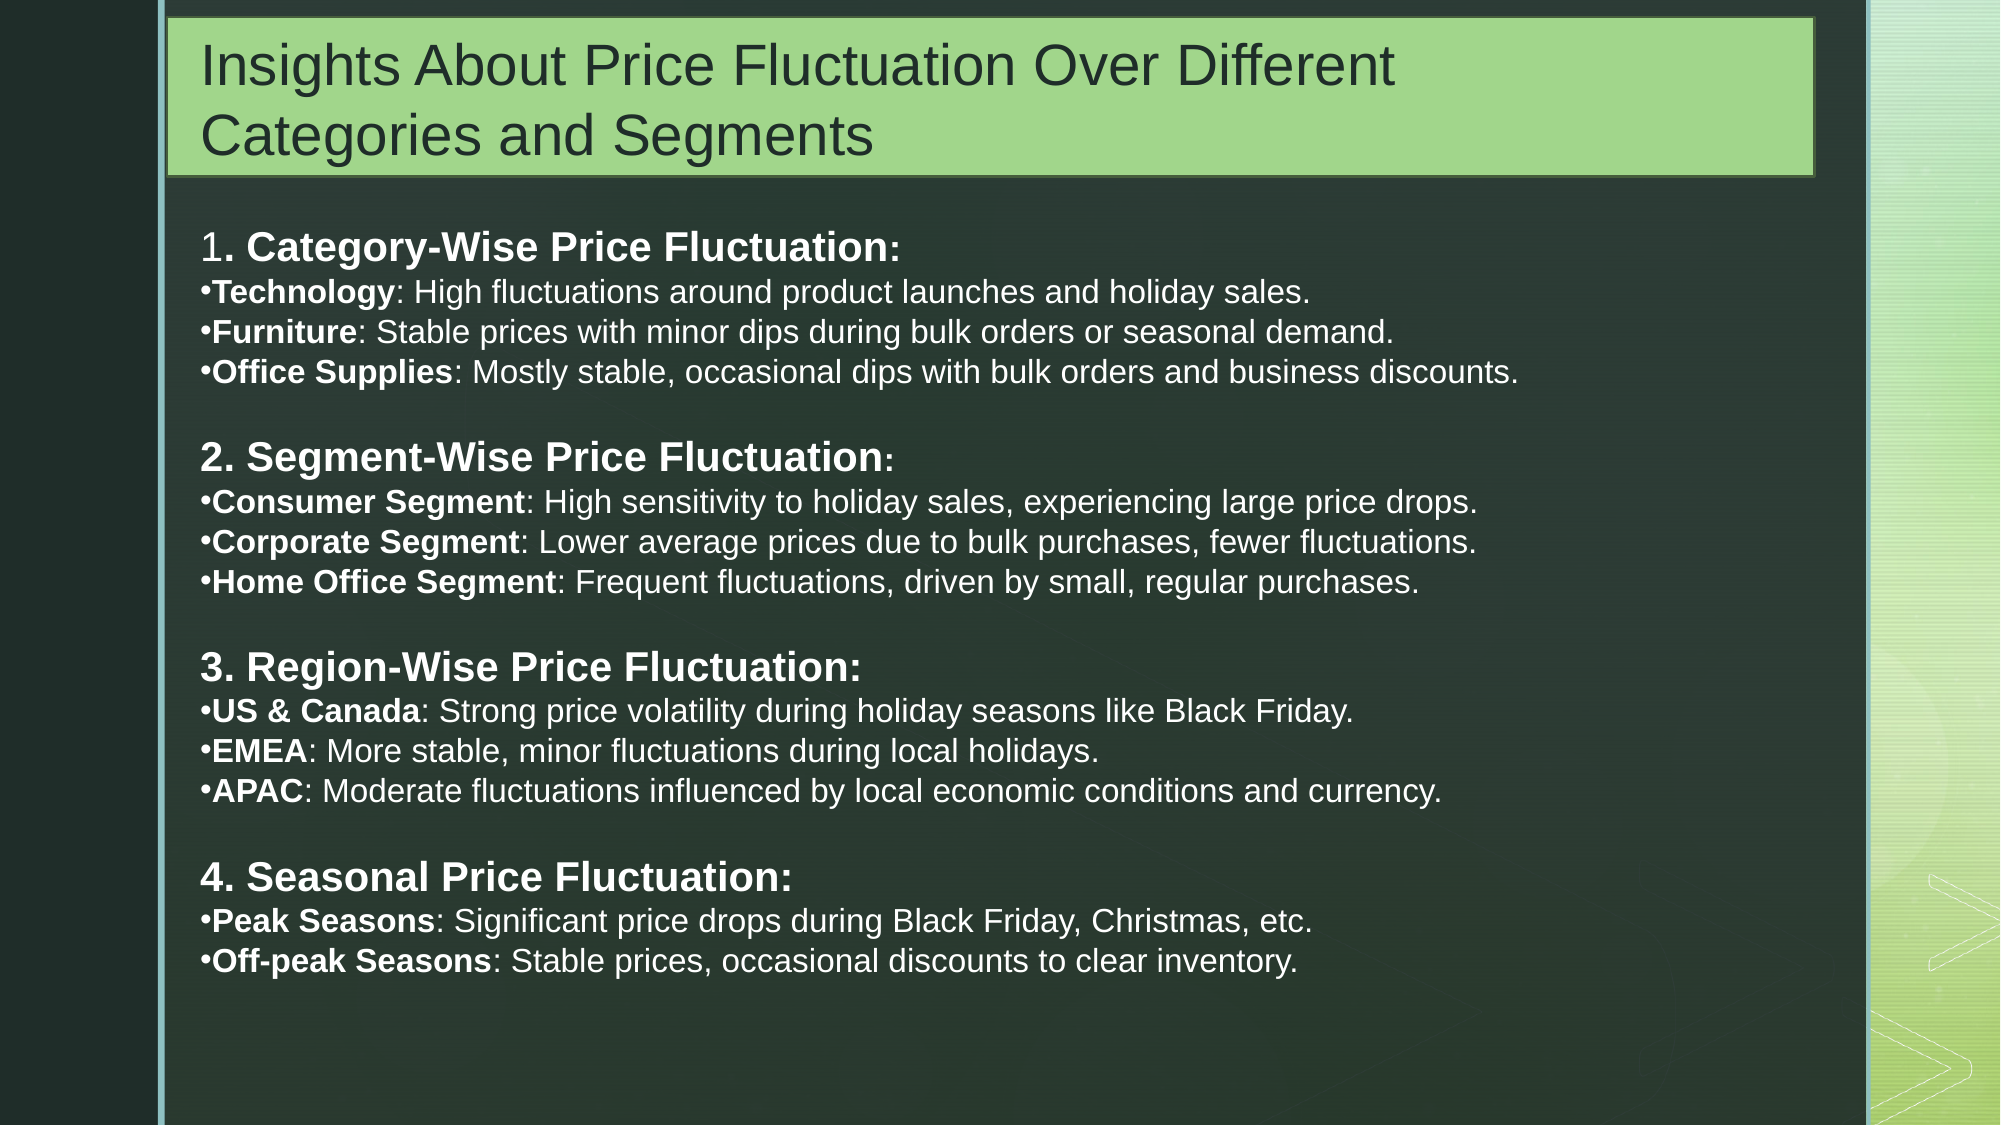

Insights About Price Fluctuation Over Different Categories and Segments
1. Category-Wise Price Fluctuation:
Technology: High fluctuations around product launches and holiday sales.
Furniture: Stable prices with minor dips during bulk orders or seasonal demand.
Office Supplies: Mostly stable, occasional dips with bulk orders and business discounts.

2. Segment-Wise Price Fluctuation:
Consumer Segment: High sensitivity to holiday sales, experiencing large price drops.
Corporate Segment: Lower average prices due to bulk purchases, fewer fluctuations.
Home Office Segment: Frequent fluctuations, driven by small, regular purchases.

3. Region-Wise Price Fluctuation:
US & Canada: Strong price volatility during holiday seasons like Black Friday.
EMEA: More stable, minor fluctuations during local holidays.
APAC: Moderate fluctuations influenced by local economic conditions and currency.

4. Seasonal Price Fluctuation:
Peak Seasons: Significant price drops during Black Friday, Christmas, etc.
Off-peak Seasons: Stable prices, occasional discounts to clear inventory.